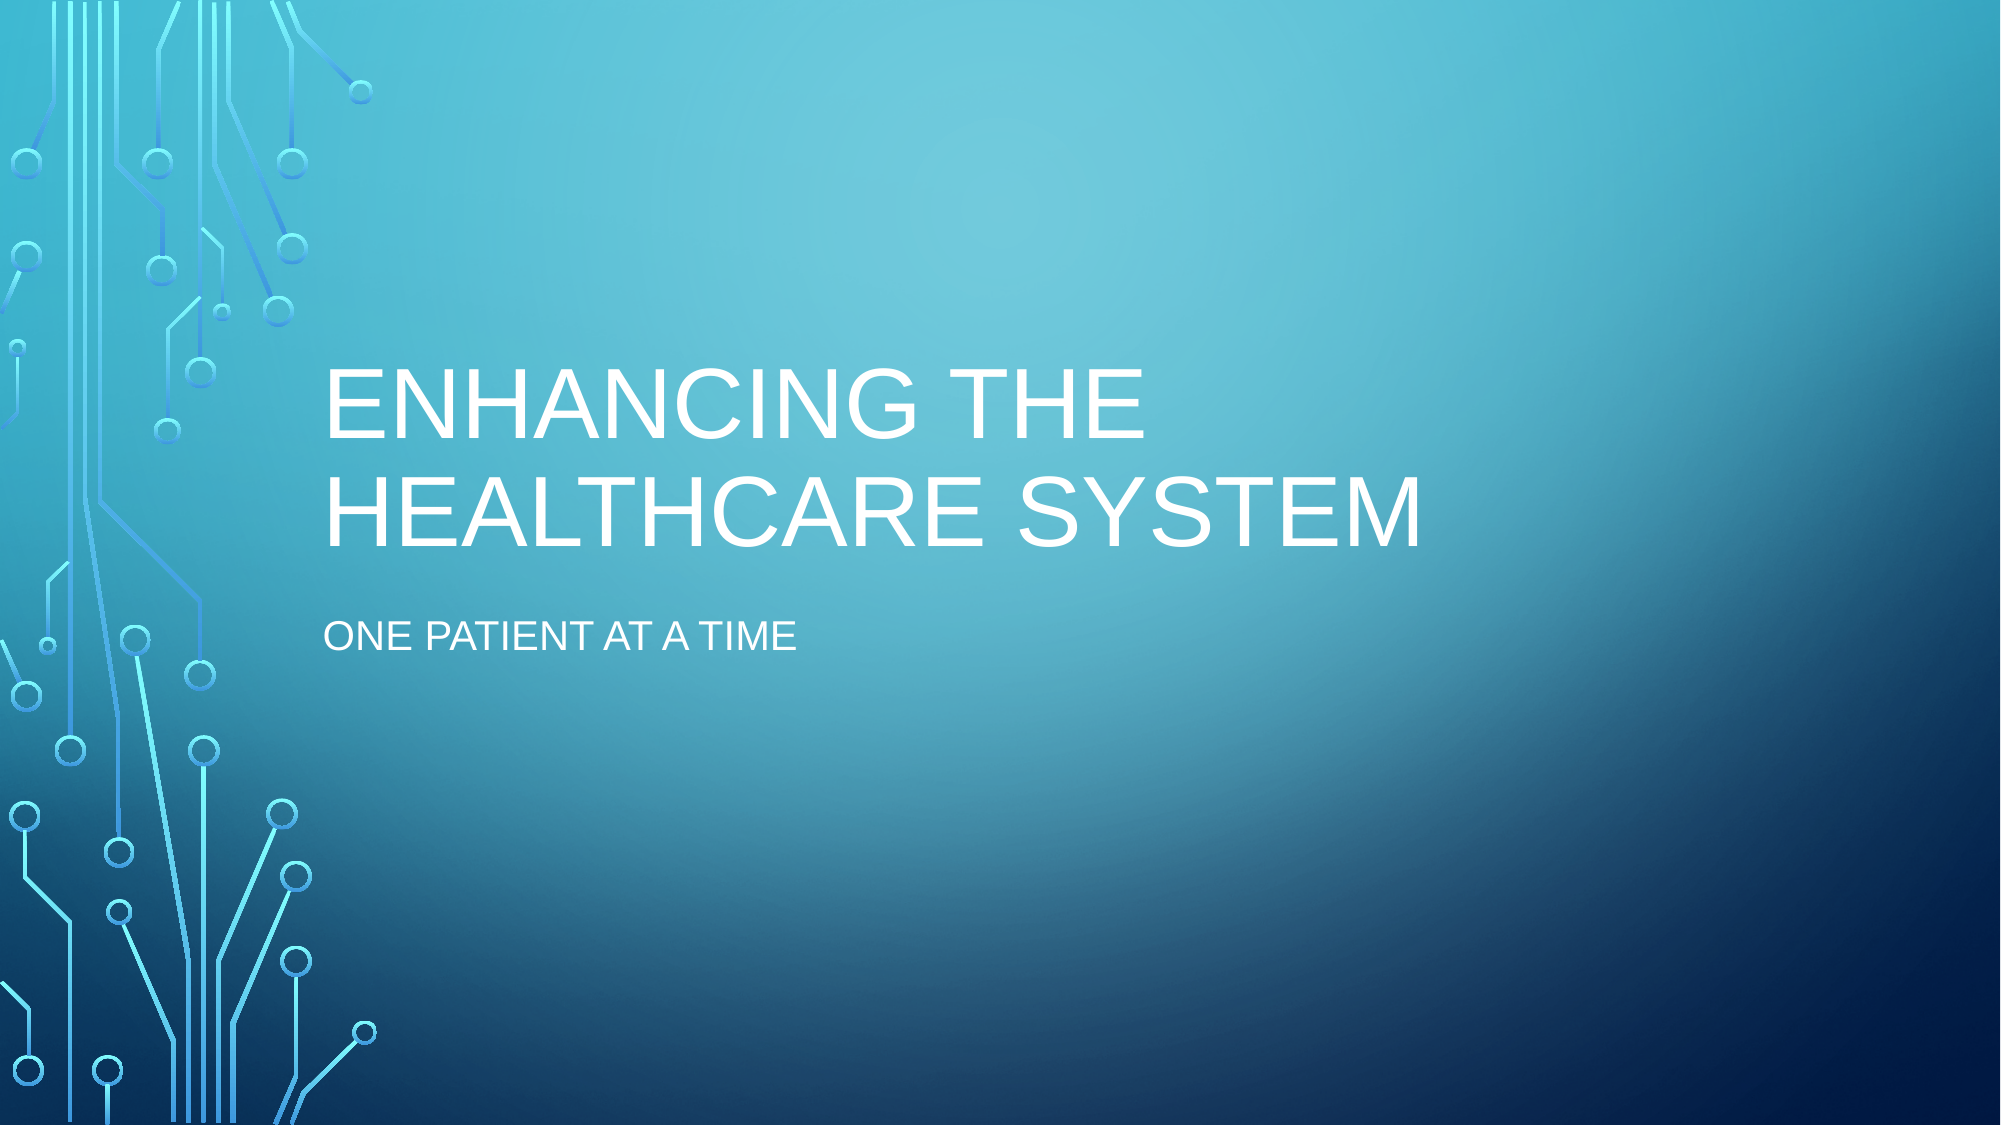

# Enhancing the healthcare system
One patient at a time